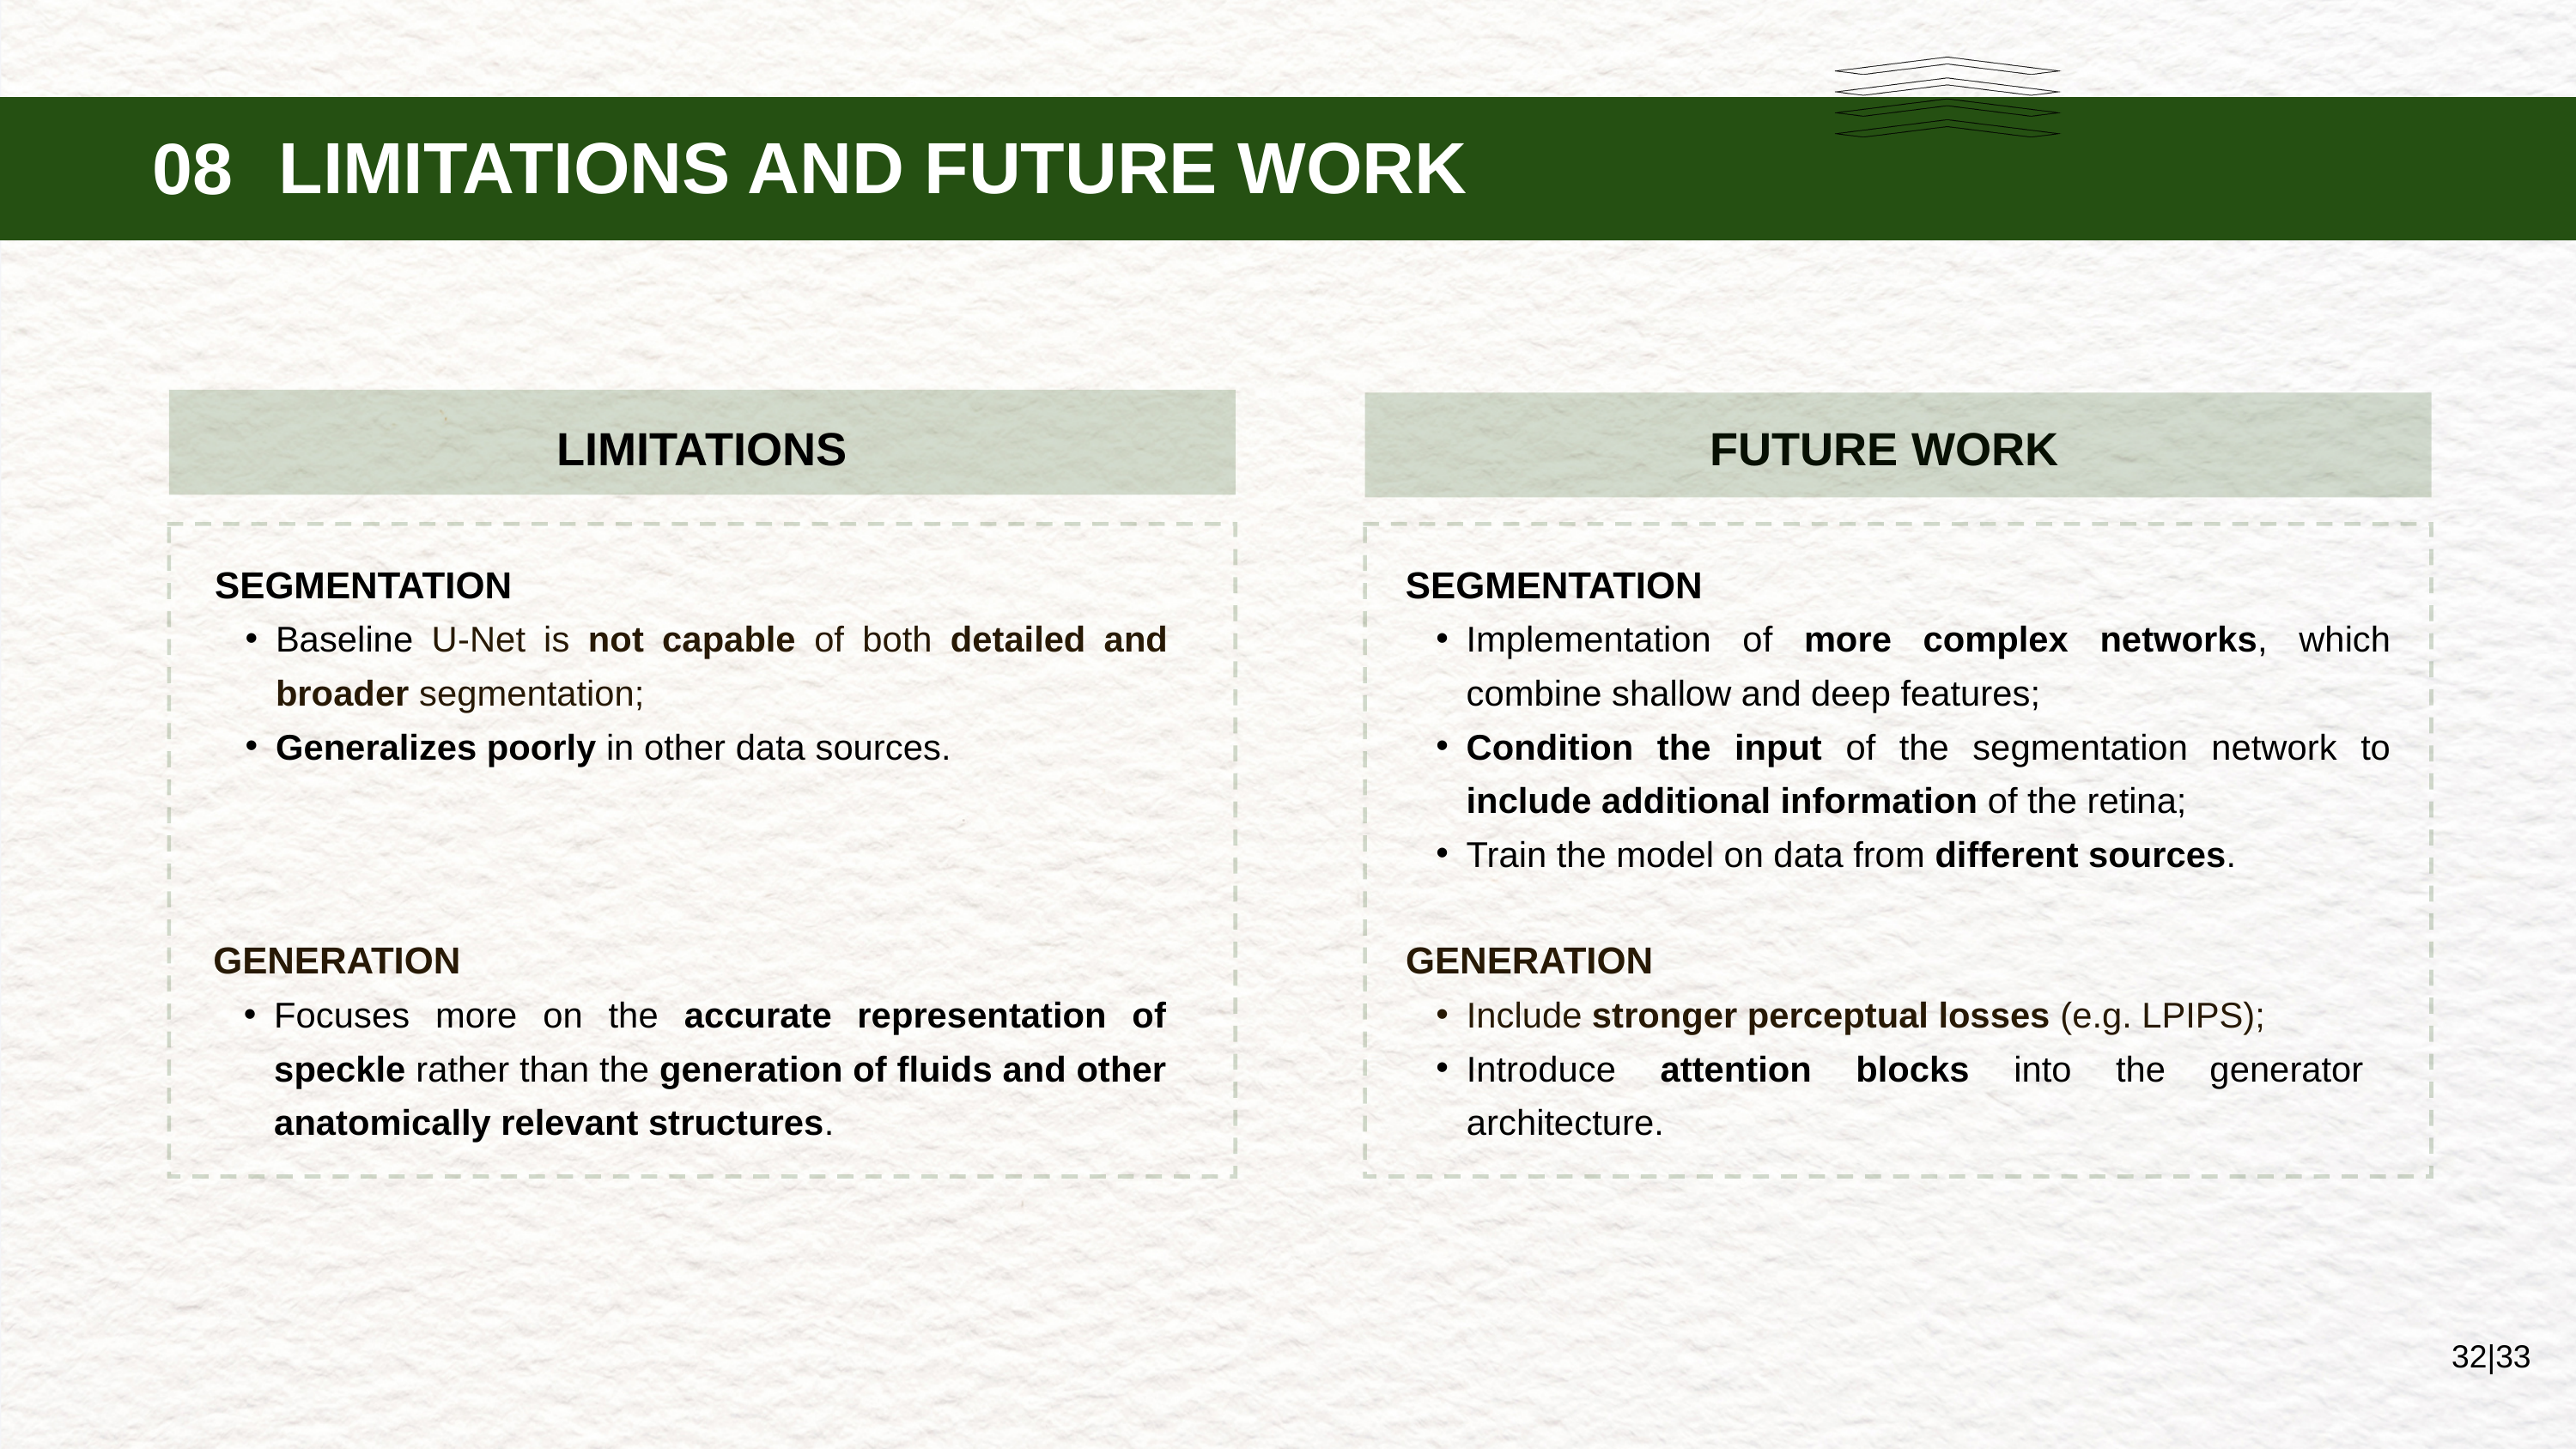

LIMITATIONS AND FUTURE WORK
08
LIMITATIONS AND FUTURE WORK
08

LIMITATIONS
FUTURE WORK

SEGMENTATION
Baseline U-Net is not capable of both detailed and broader segmentation;
Generalizes poorly in other data sources.
SEGMENTATION
Implementation of more complex networks, which combine shallow and deep features;
Condition the input of the segmentation network to include additional information of the retina;
Train the model on data from different sources.
GENERATION
Focuses more on the accurate representation of speckle rather than the generation of fluids and other anatomically relevant structures.
GENERATION
Include stronger perceptual losses (e.g. LPIPS);
Introduce attention blocks into the generator architecture.
32|33